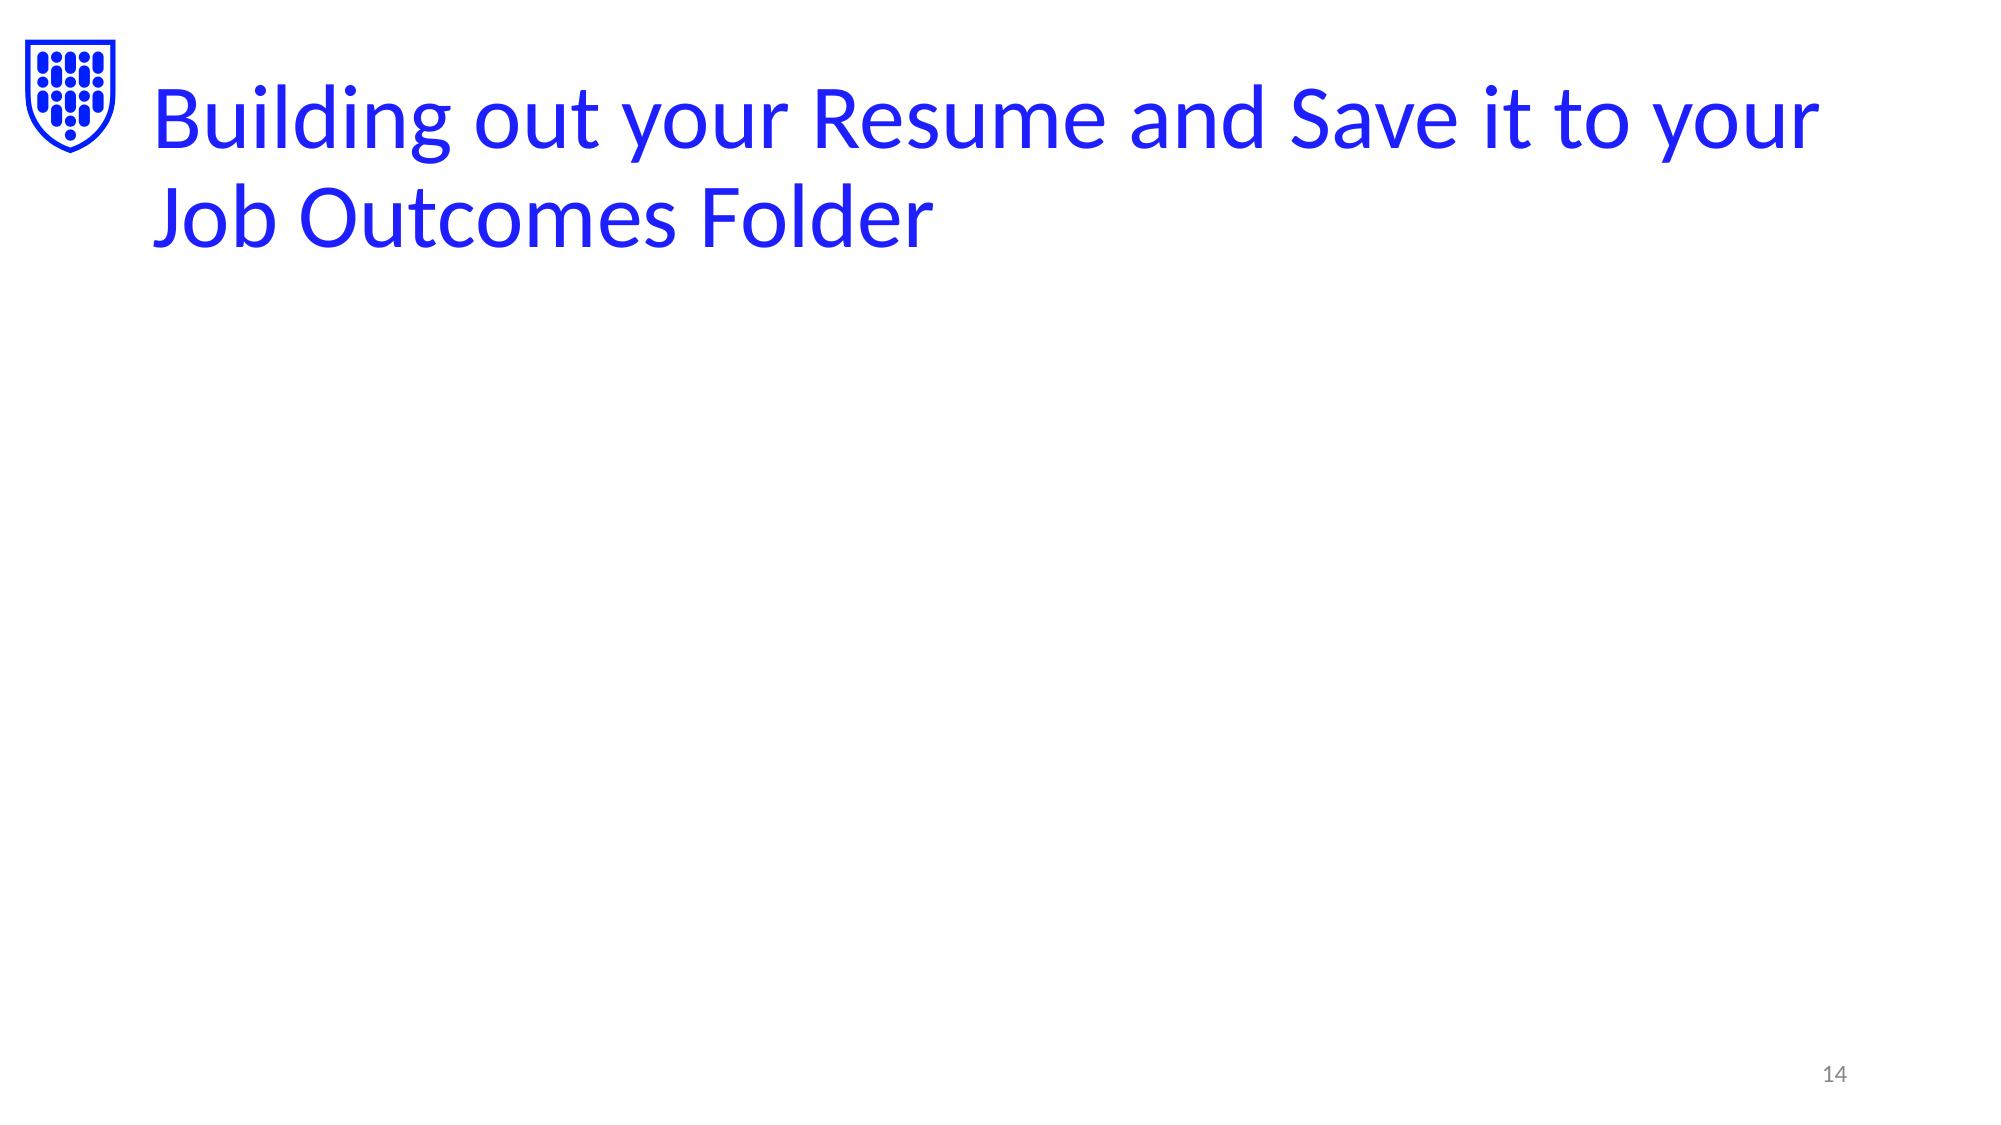

# Building out your Resume and Save it to your Job Outcomes Folder
14